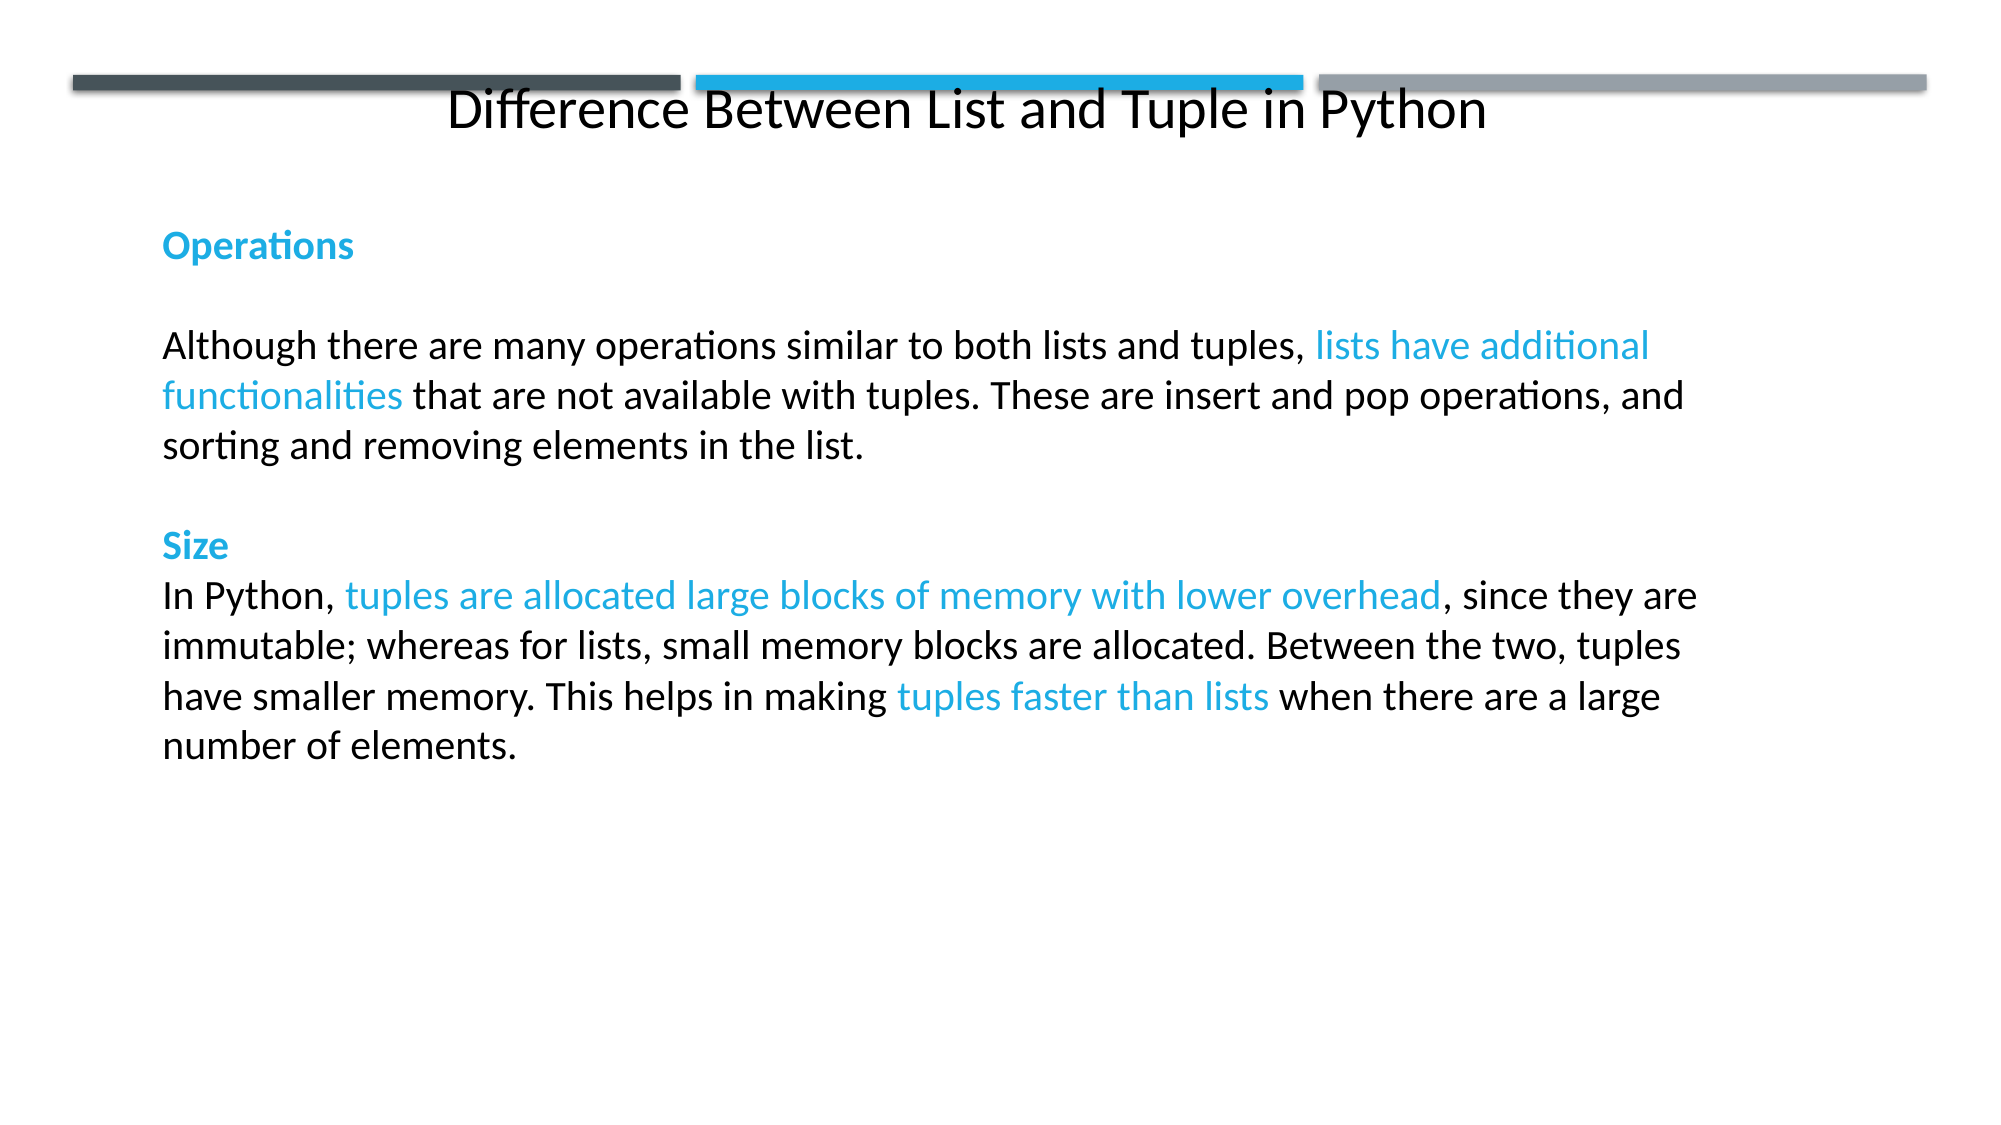

Difference Between List and Tuple in Python

Operations

Although there are many operations similar to both lists and tuples, lists have additional functionalities that are not available with tuples. These are insert and pop operations, and sorting and removing elements in the list.

Size
In Python, tuples are allocated large blocks of memory with lower overhead, since they are immutable; whereas for lists, small memory blocks are allocated. Between the two, tuples have smaller memory. This helps in making tuples faster than lists when there are a large number of elements.